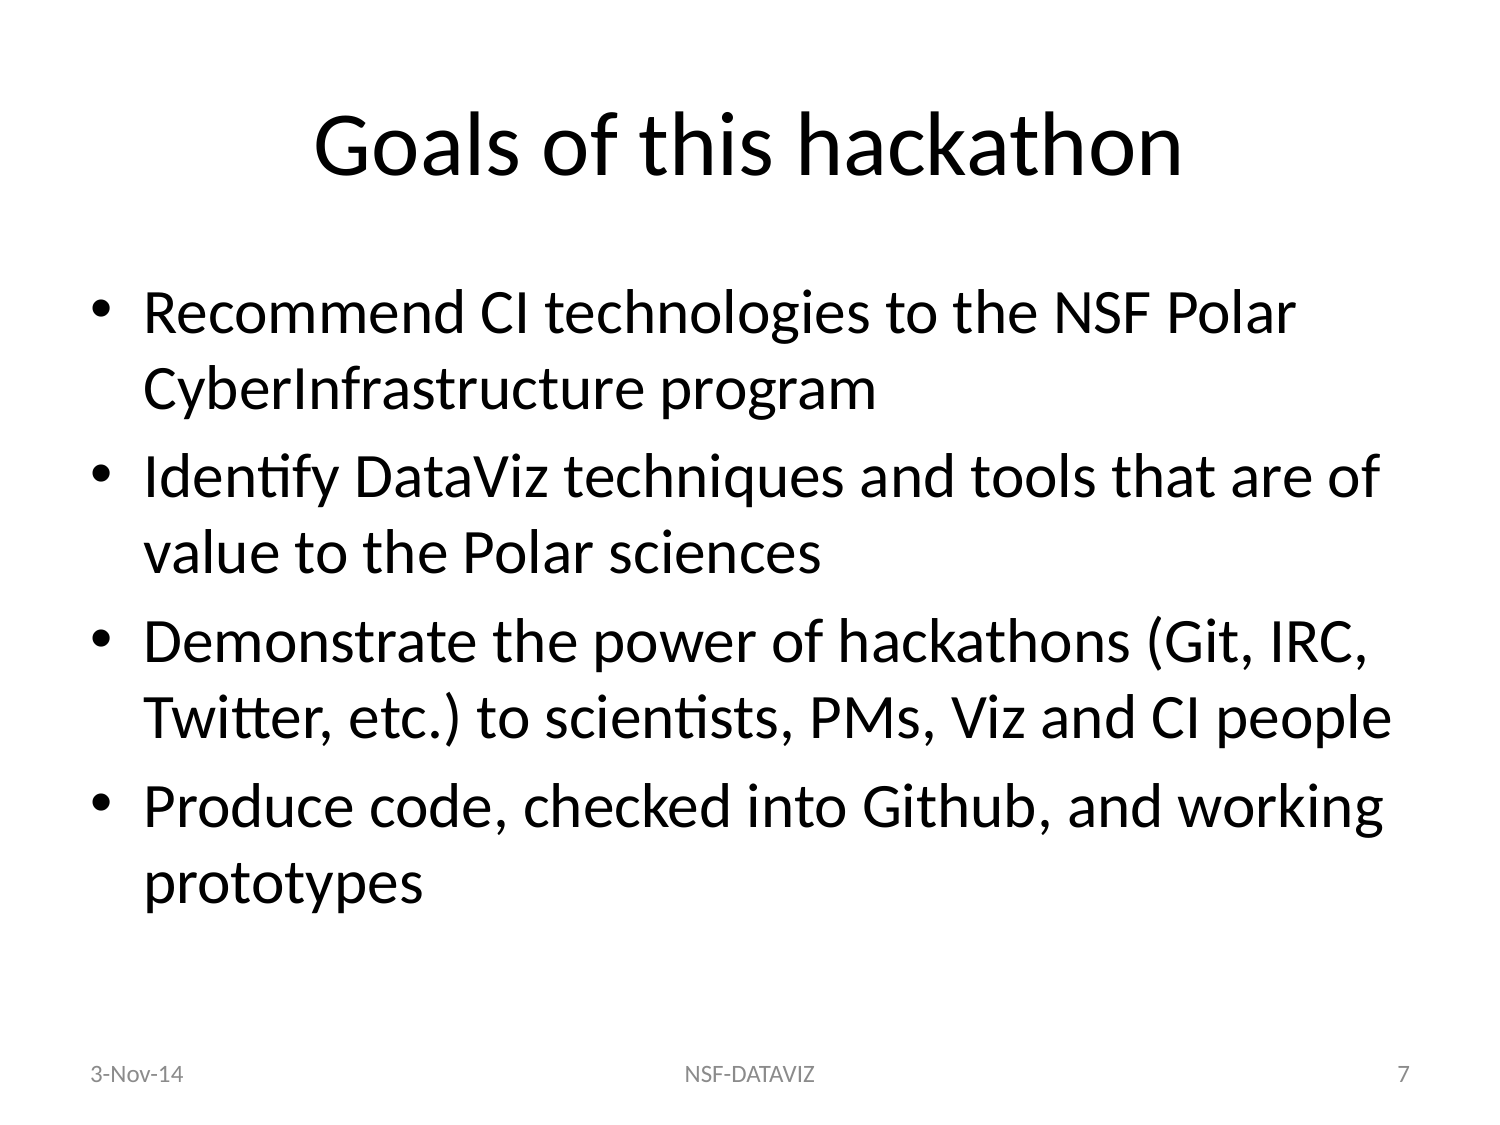

# Goals of this hackathon
Recommend CI technologies to the NSF Polar CyberInfrastructure program
Identify DataViz techniques and tools that are of value to the Polar sciences
Demonstrate the power of hackathons (Git, IRC, Twitter, etc.) to scientists, PMs, Viz and CI people
Produce code, checked into Github, and working prototypes

3-Nov-14
NSF-DATAVIZ
7